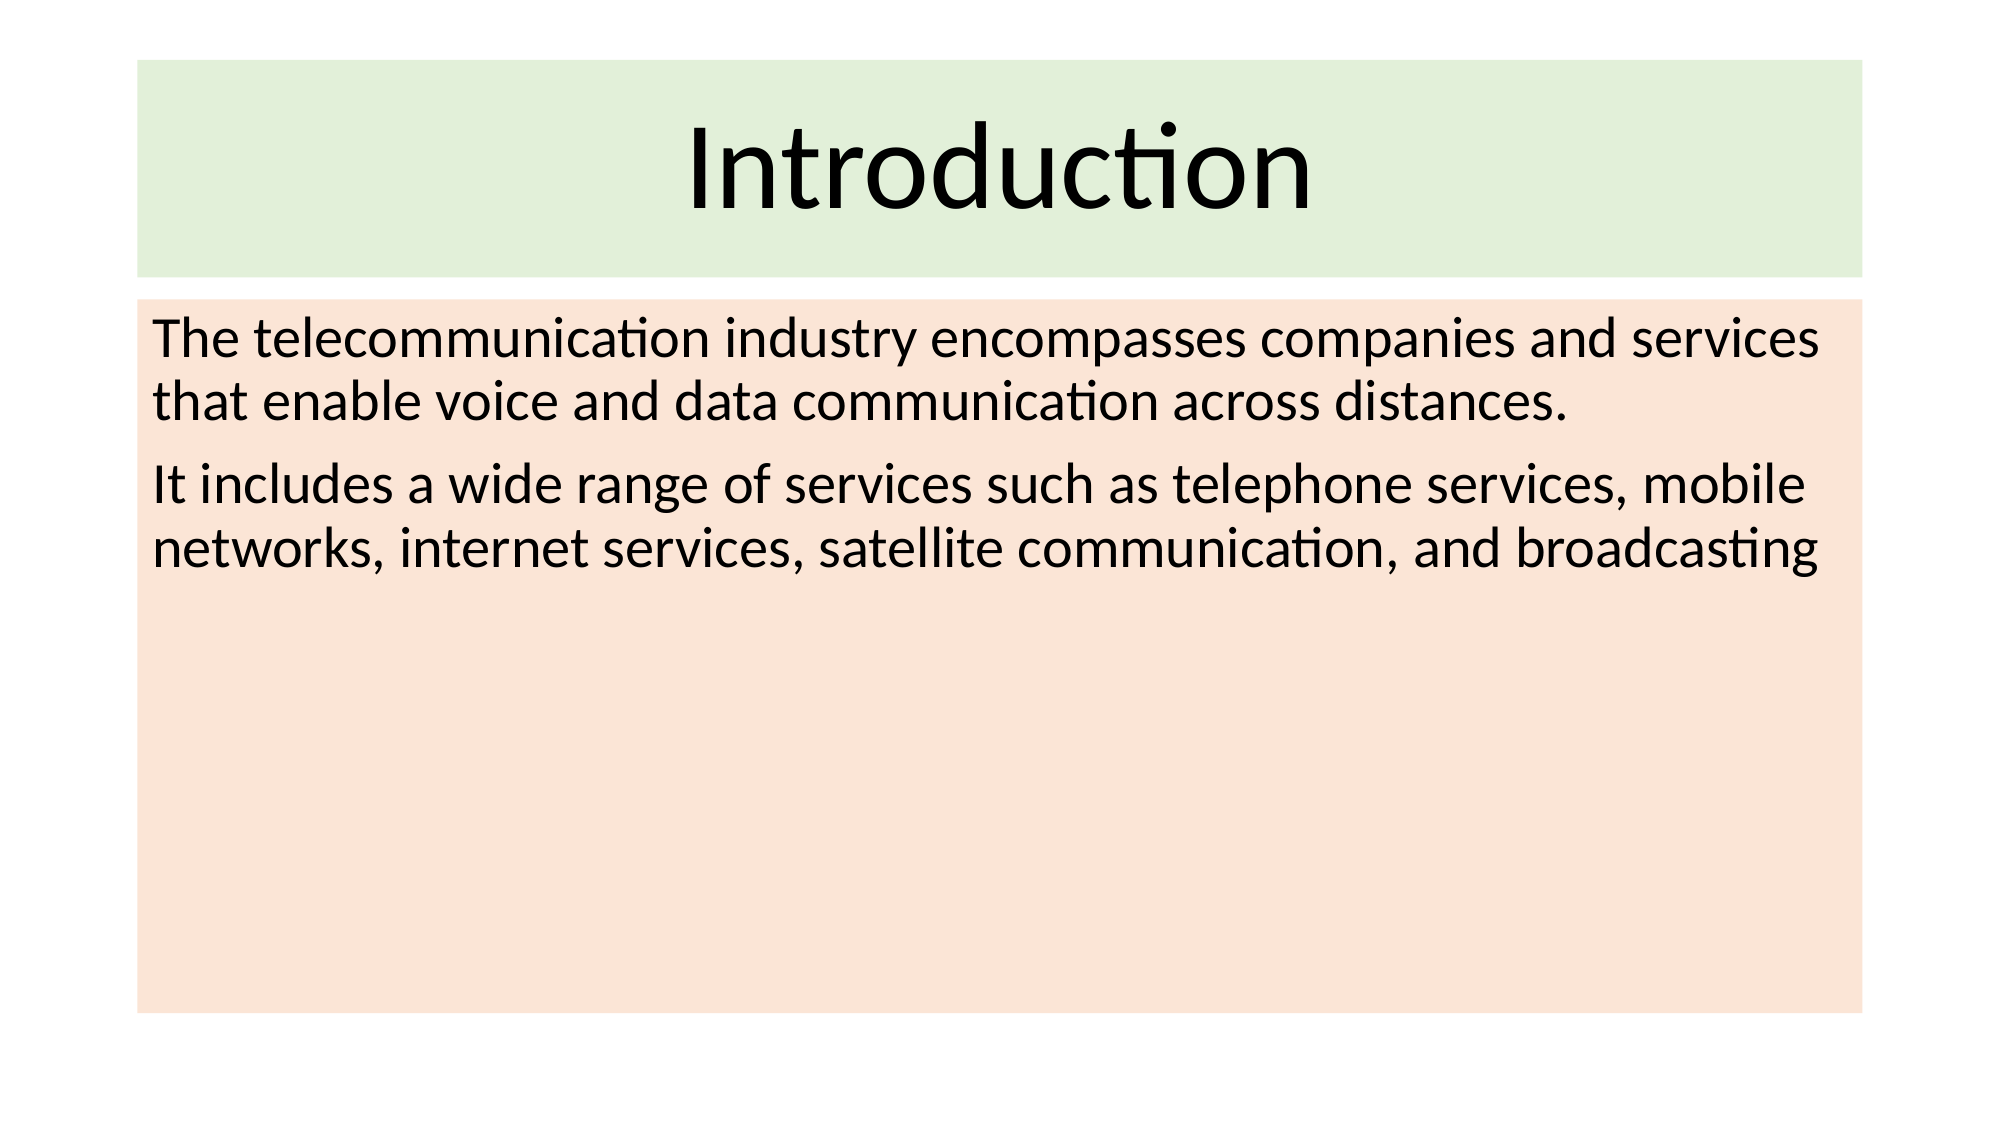

# Introduction
The telecommunication industry encompasses companies and services that enable voice and data communication across distances.
It includes a wide range of services such as telephone services, mobile networks, internet services, satellite communication, and broadcasting